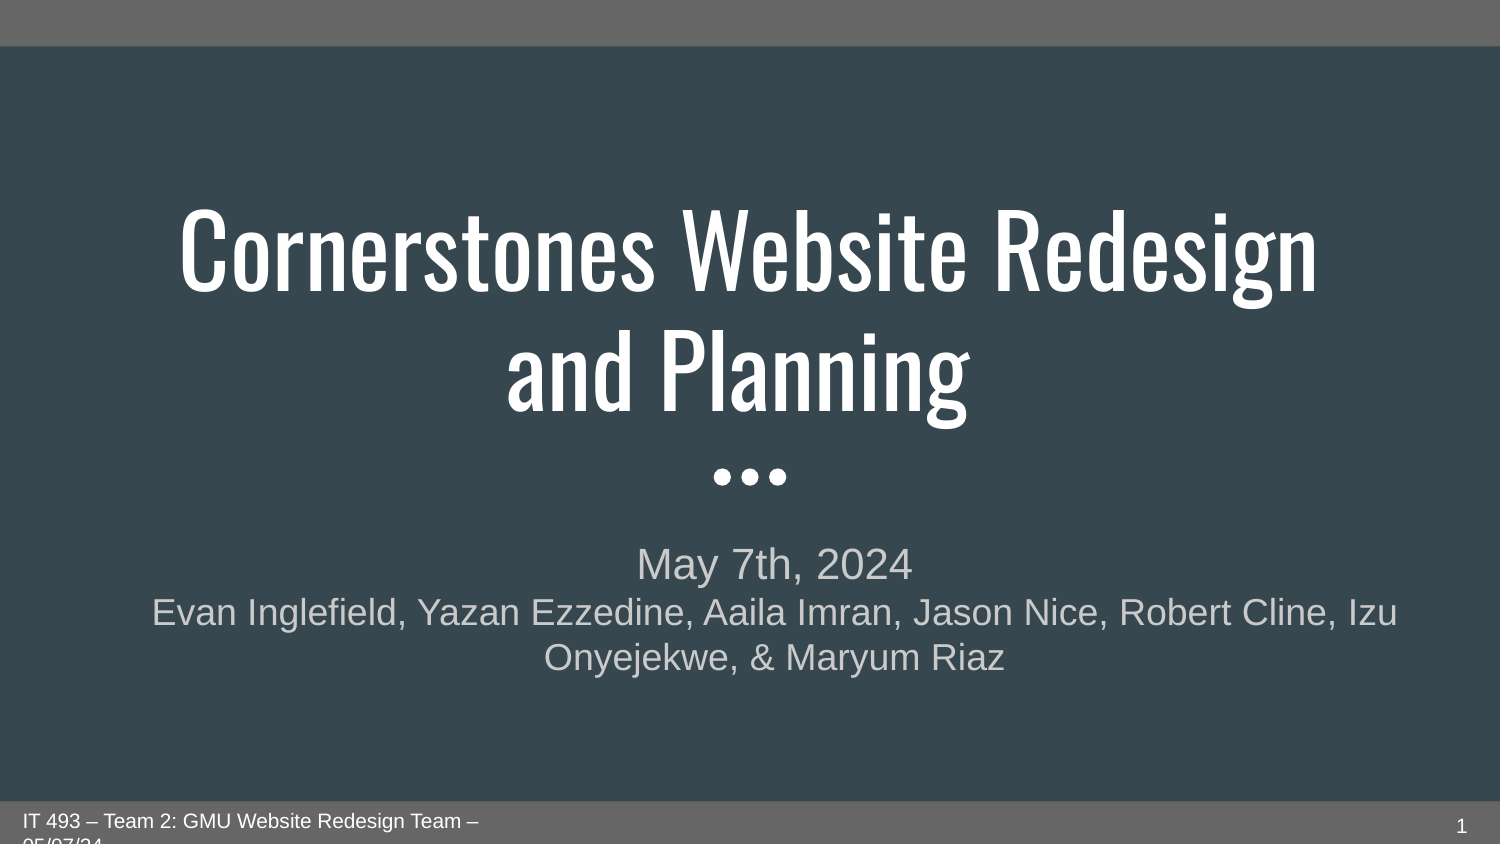

# Cornerstones Website Redesign and Planning
May 7th, 2024
Evan Inglefield, Yazan Ezzedine, Aaila Imran, Jason Nice, Robert Cline, Izu Onyejekwe, & Maryum Riaz
1
IT 493 – Team 2: GMU Website Redesign Team – 05/07/24